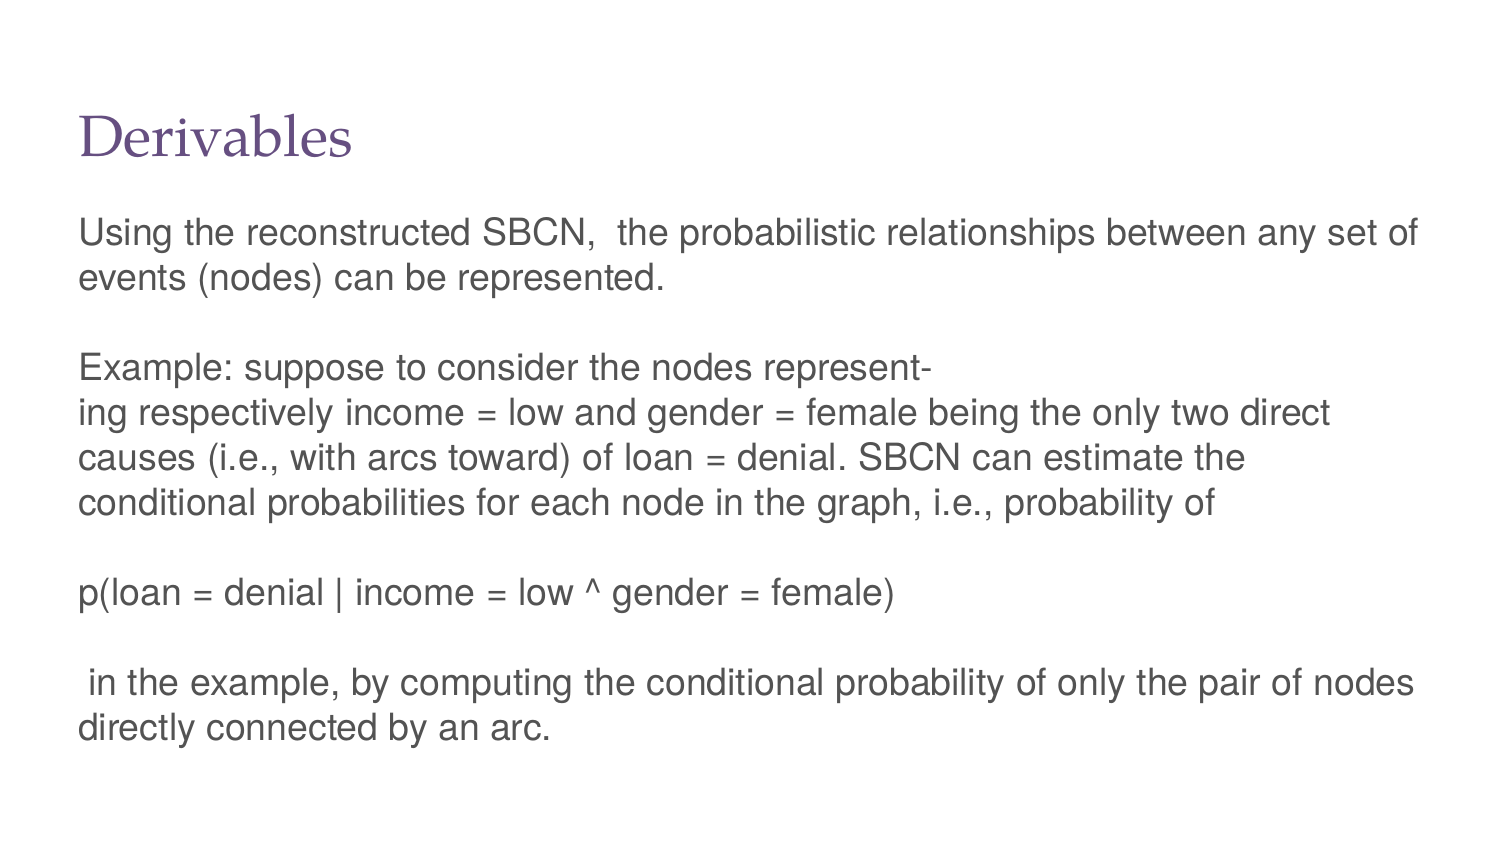

# Derivables
Using the reconstructed SBCN,  the probabilistic relationships between any set of events (nodes) can be represented.

Example: suppose to consider the nodes represent-
ing respectively income = low and gender = female being the only two direct causes (i.e., with arcs toward) of loan = denial. SBCN can estimate the conditional probabilities for each node in the graph, i.e., probability of

p(loan = denial | income = low ^ gender = female)

 in the example, by computing the conditional probability of only the pair of nodes directly connected by an arc.